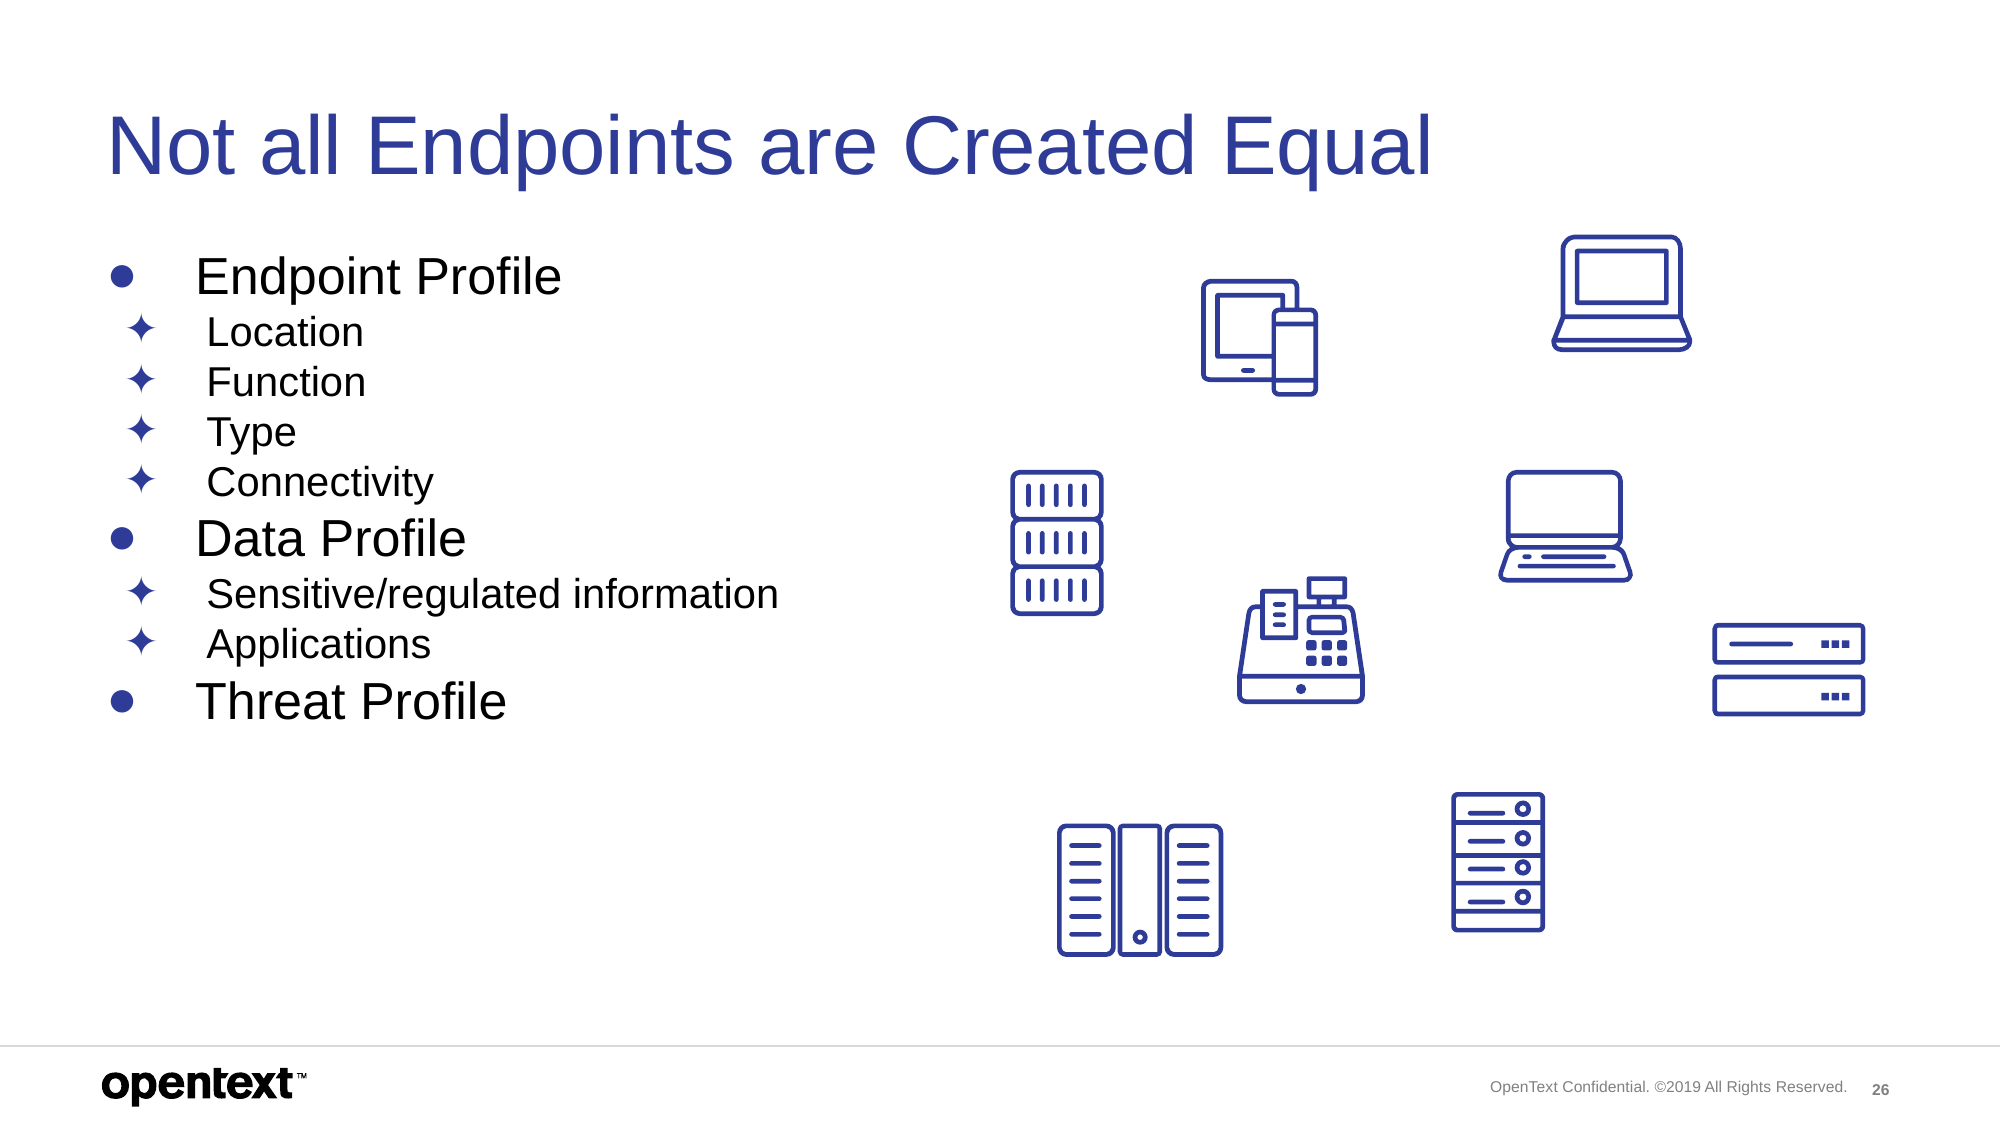

# Not all Endpoints are Created Equal
Endpoint Profile
Location
Function
Type
Connectivity
Data Profile
Sensitive/regulated information
Applications
Threat Profile